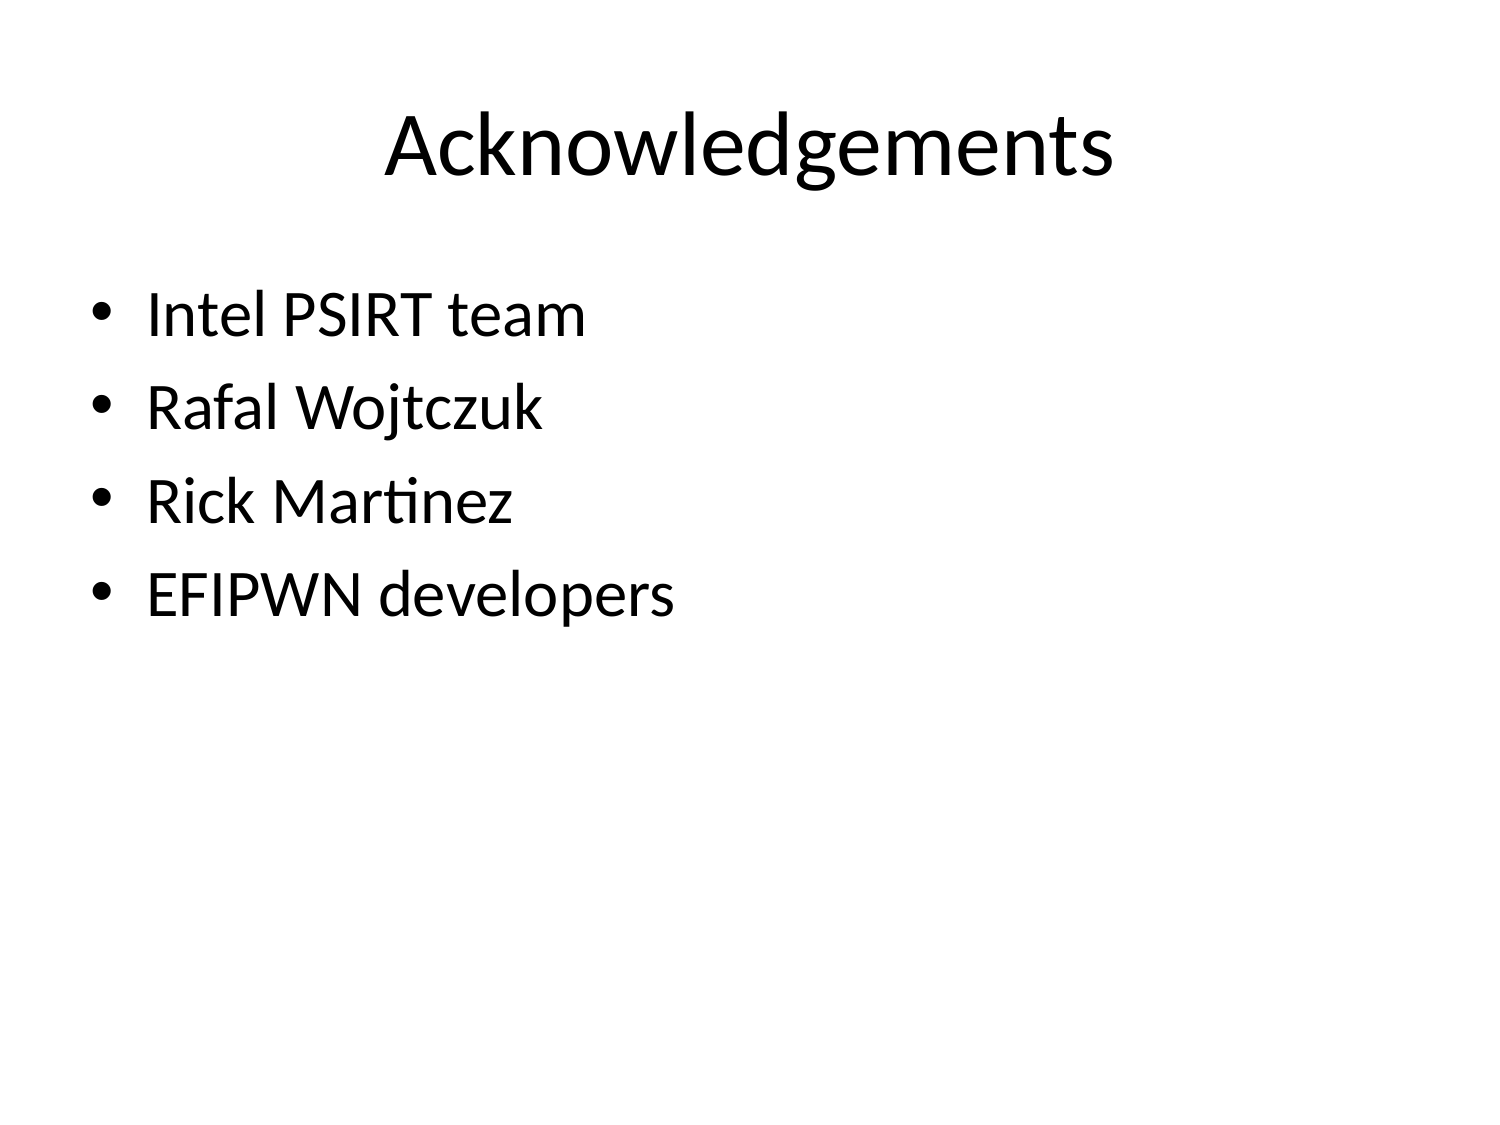

# Acknowledgements
Intel PSIRT team
Rafal Wojtczuk
Rick Martinez
EFIPWN developers